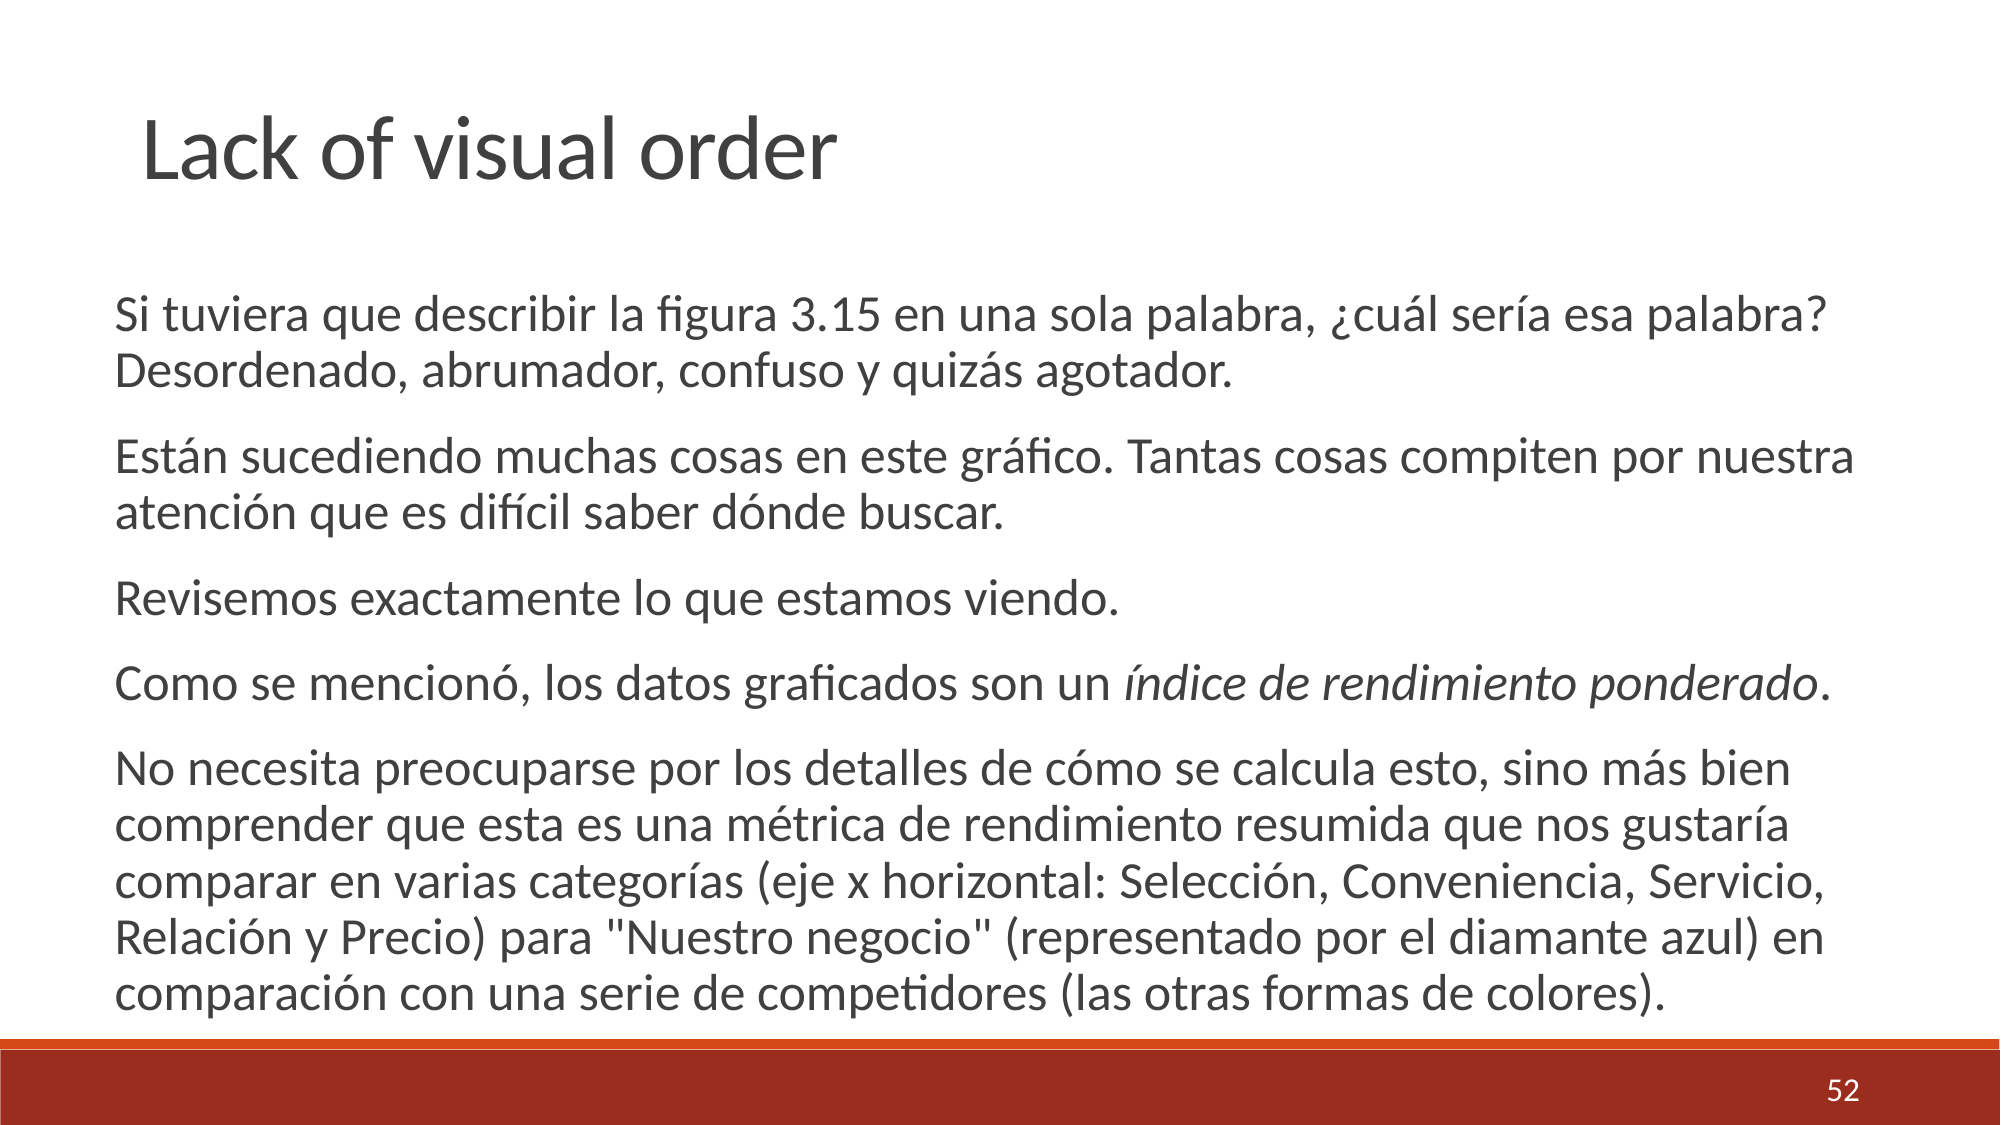

Lack of visual order
Si tuviera que describir la figura 3.15 en una sola palabra, ¿cuál sería esa palabra? Desordenado, abrumador, confuso y quizás agotador.
Están sucediendo muchas cosas en este gráfico. Tantas cosas compiten por nuestra atención que es difícil saber dónde buscar.
Revisemos exactamente lo que estamos viendo.
Como se mencionó, los datos graficados son un índice de rendimiento ponderado.
No necesita preocuparse por los detalles de cómo se calcula esto, sino más bien comprender que esta es una métrica de rendimiento resumida que nos gustaría comparar en varias categorías (eje x horizontal: Selección, Conveniencia, Servicio, Relación y Precio) para "Nuestro negocio" (representado por el diamante azul) en comparación con una serie de competidores (las otras formas de colores).
52